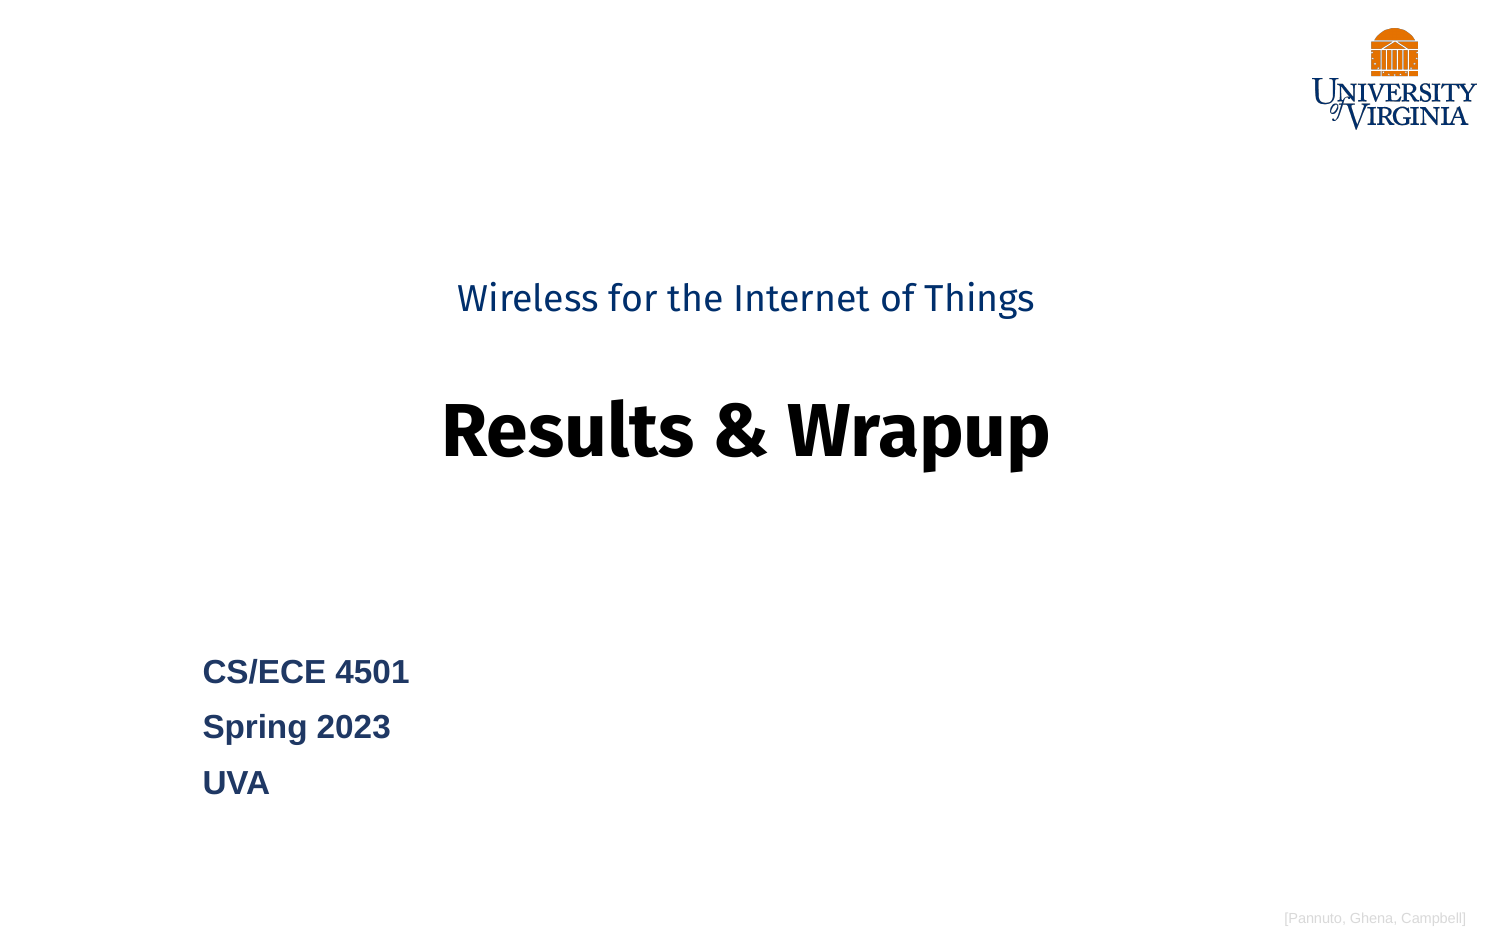

# Wireless for the Internet of Things Results & Wrapup
CS/ECE 4501
Spring 2023
UVA
[Pannuto, Ghena, Campbell]